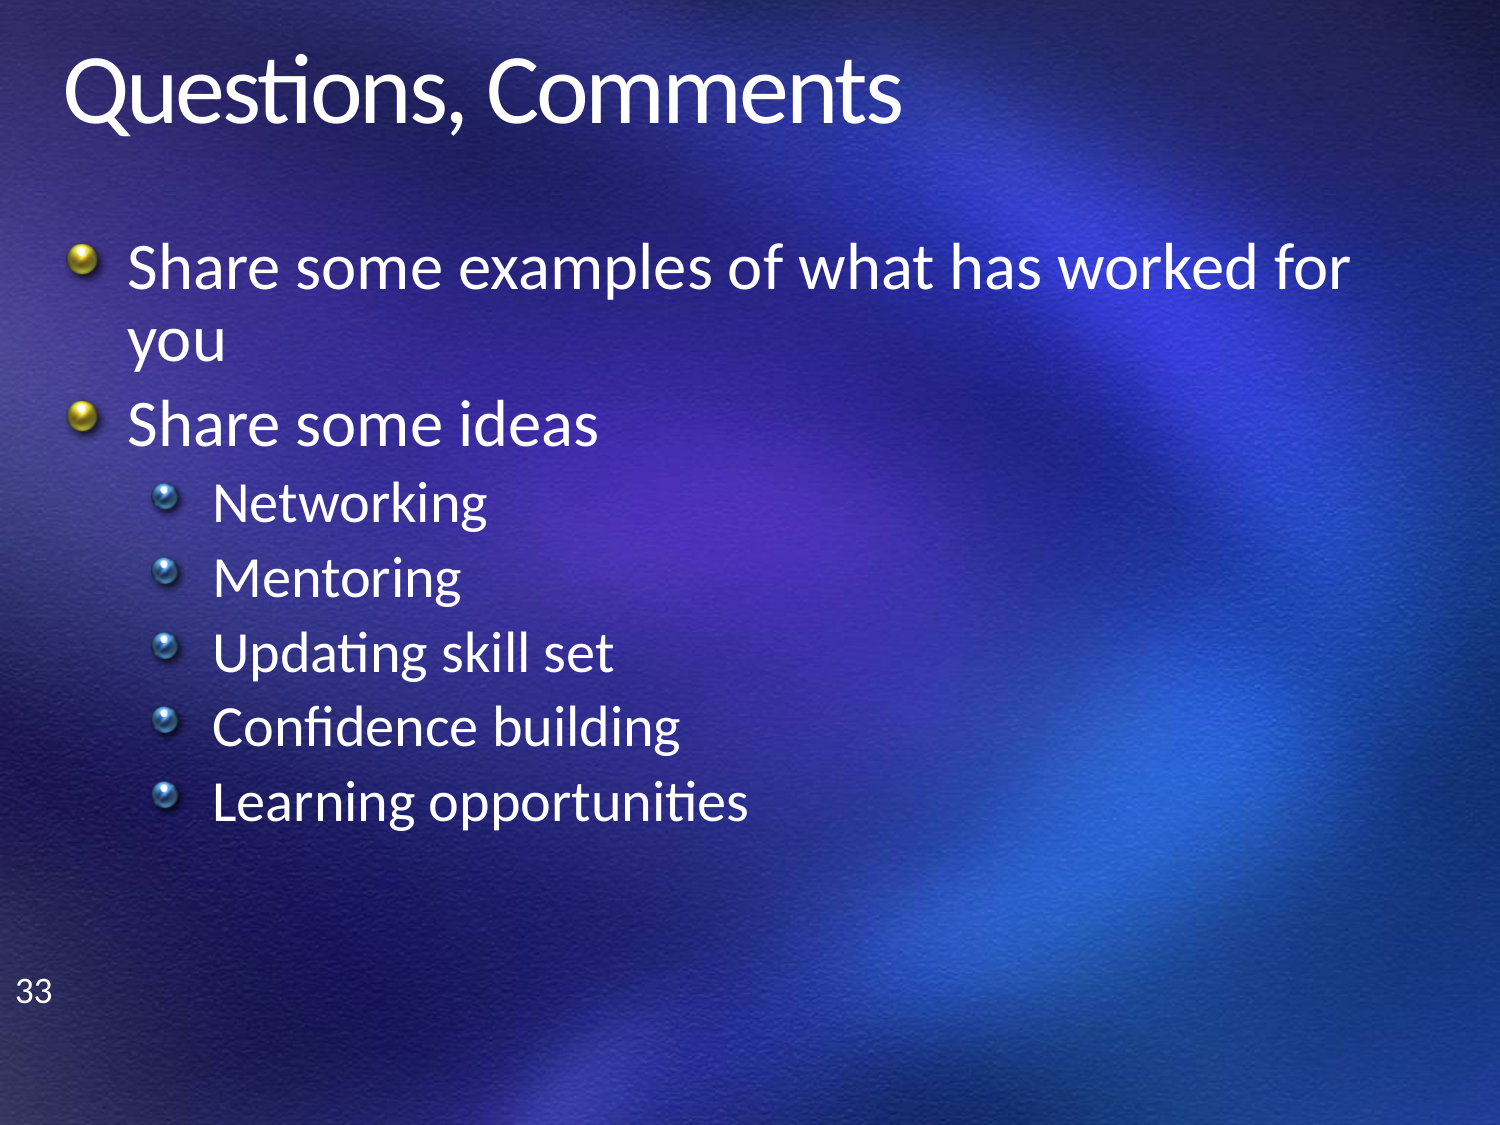

# Questions, Comments
Share some examples of what has worked for you
Share some ideas
Networking
Mentoring
Updating skill set
Confidence building
Learning opportunities

33